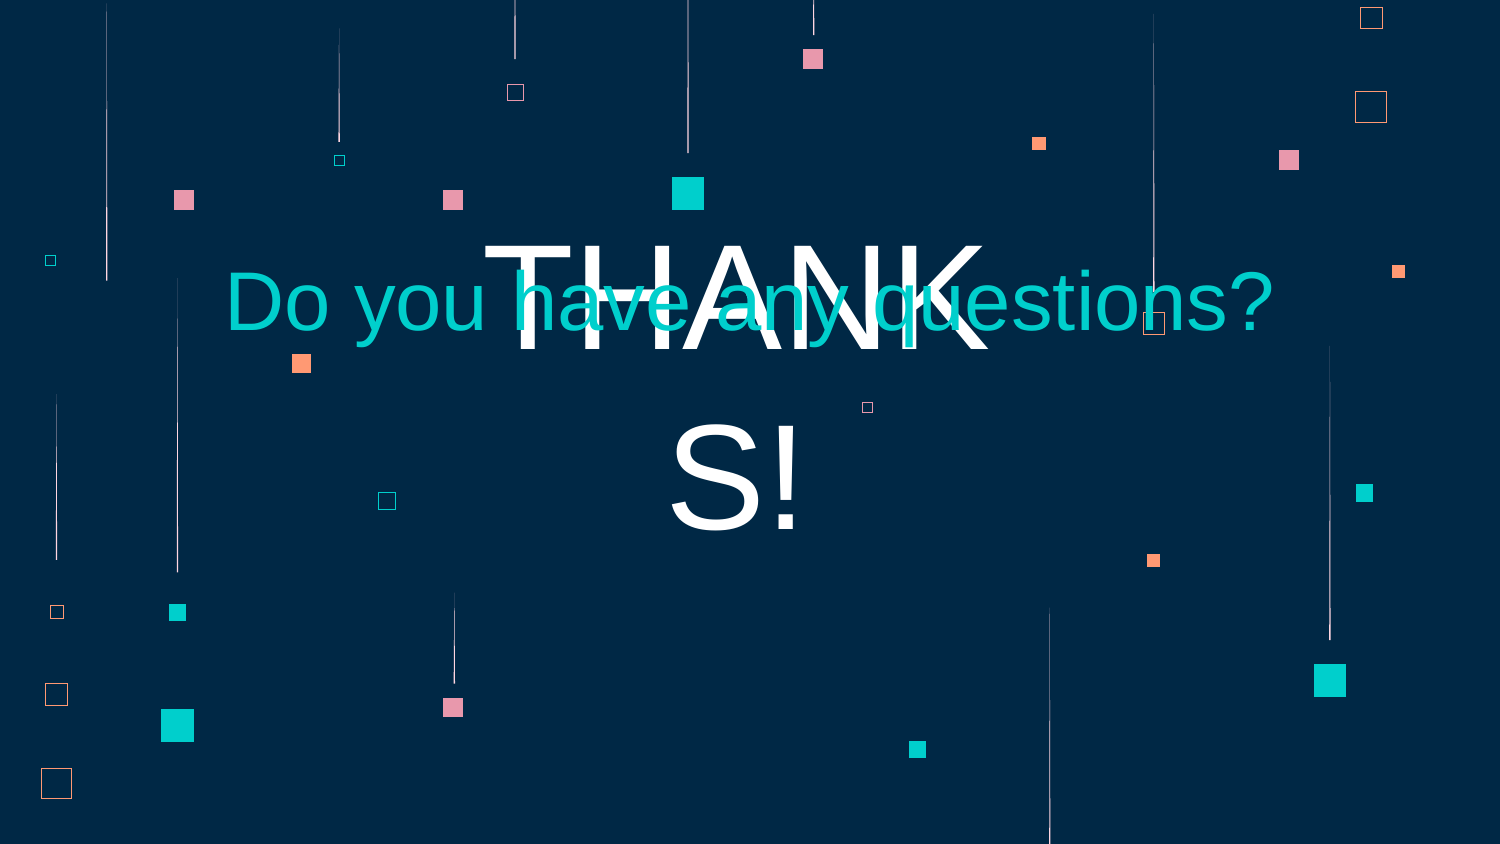

Do you have any questions?

# THANKS!